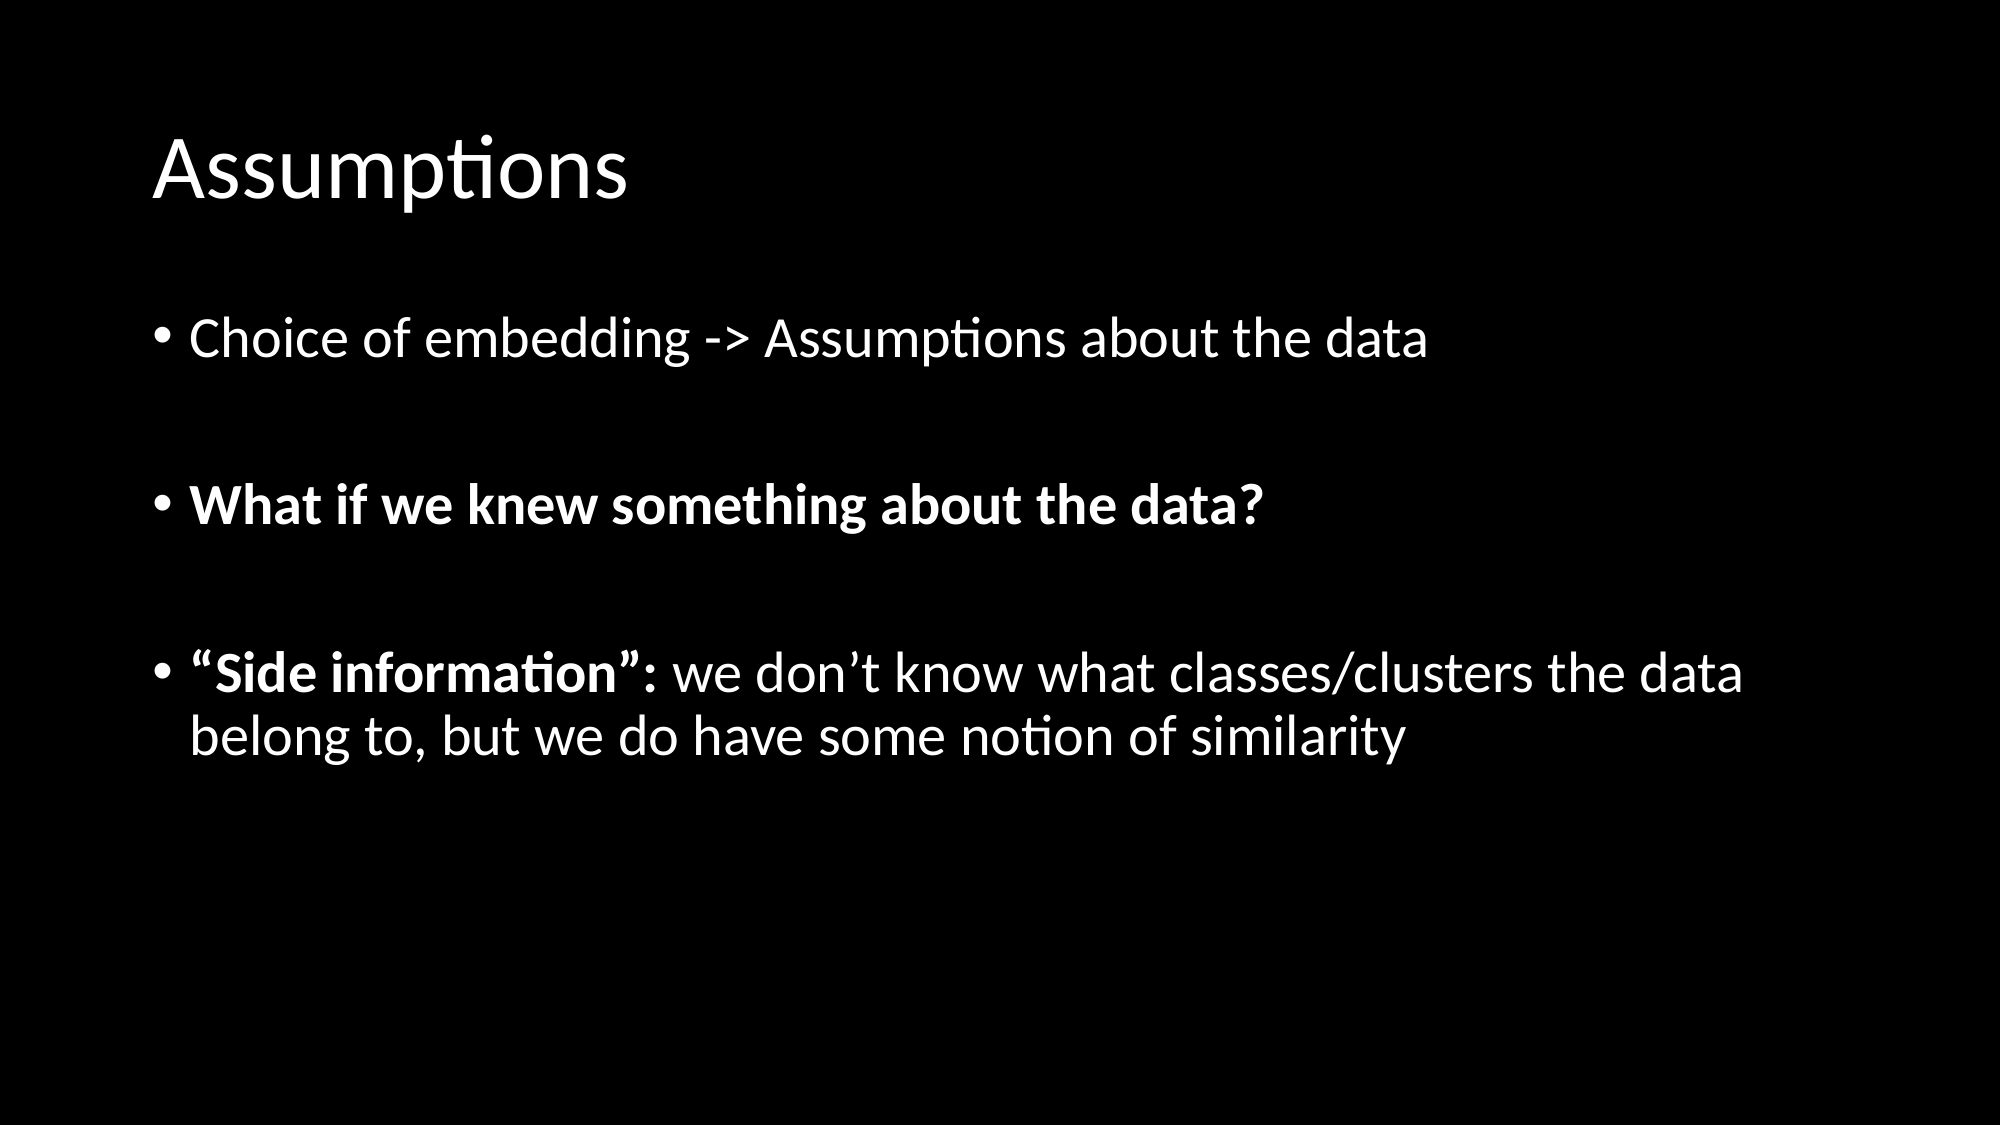

# Assumptions
Choice of embedding -> Assumptions about the data

What if we knew something about the data?

“Side information”: we don’t know what classes/clusters the data belong to, but we do have some notion of similarity